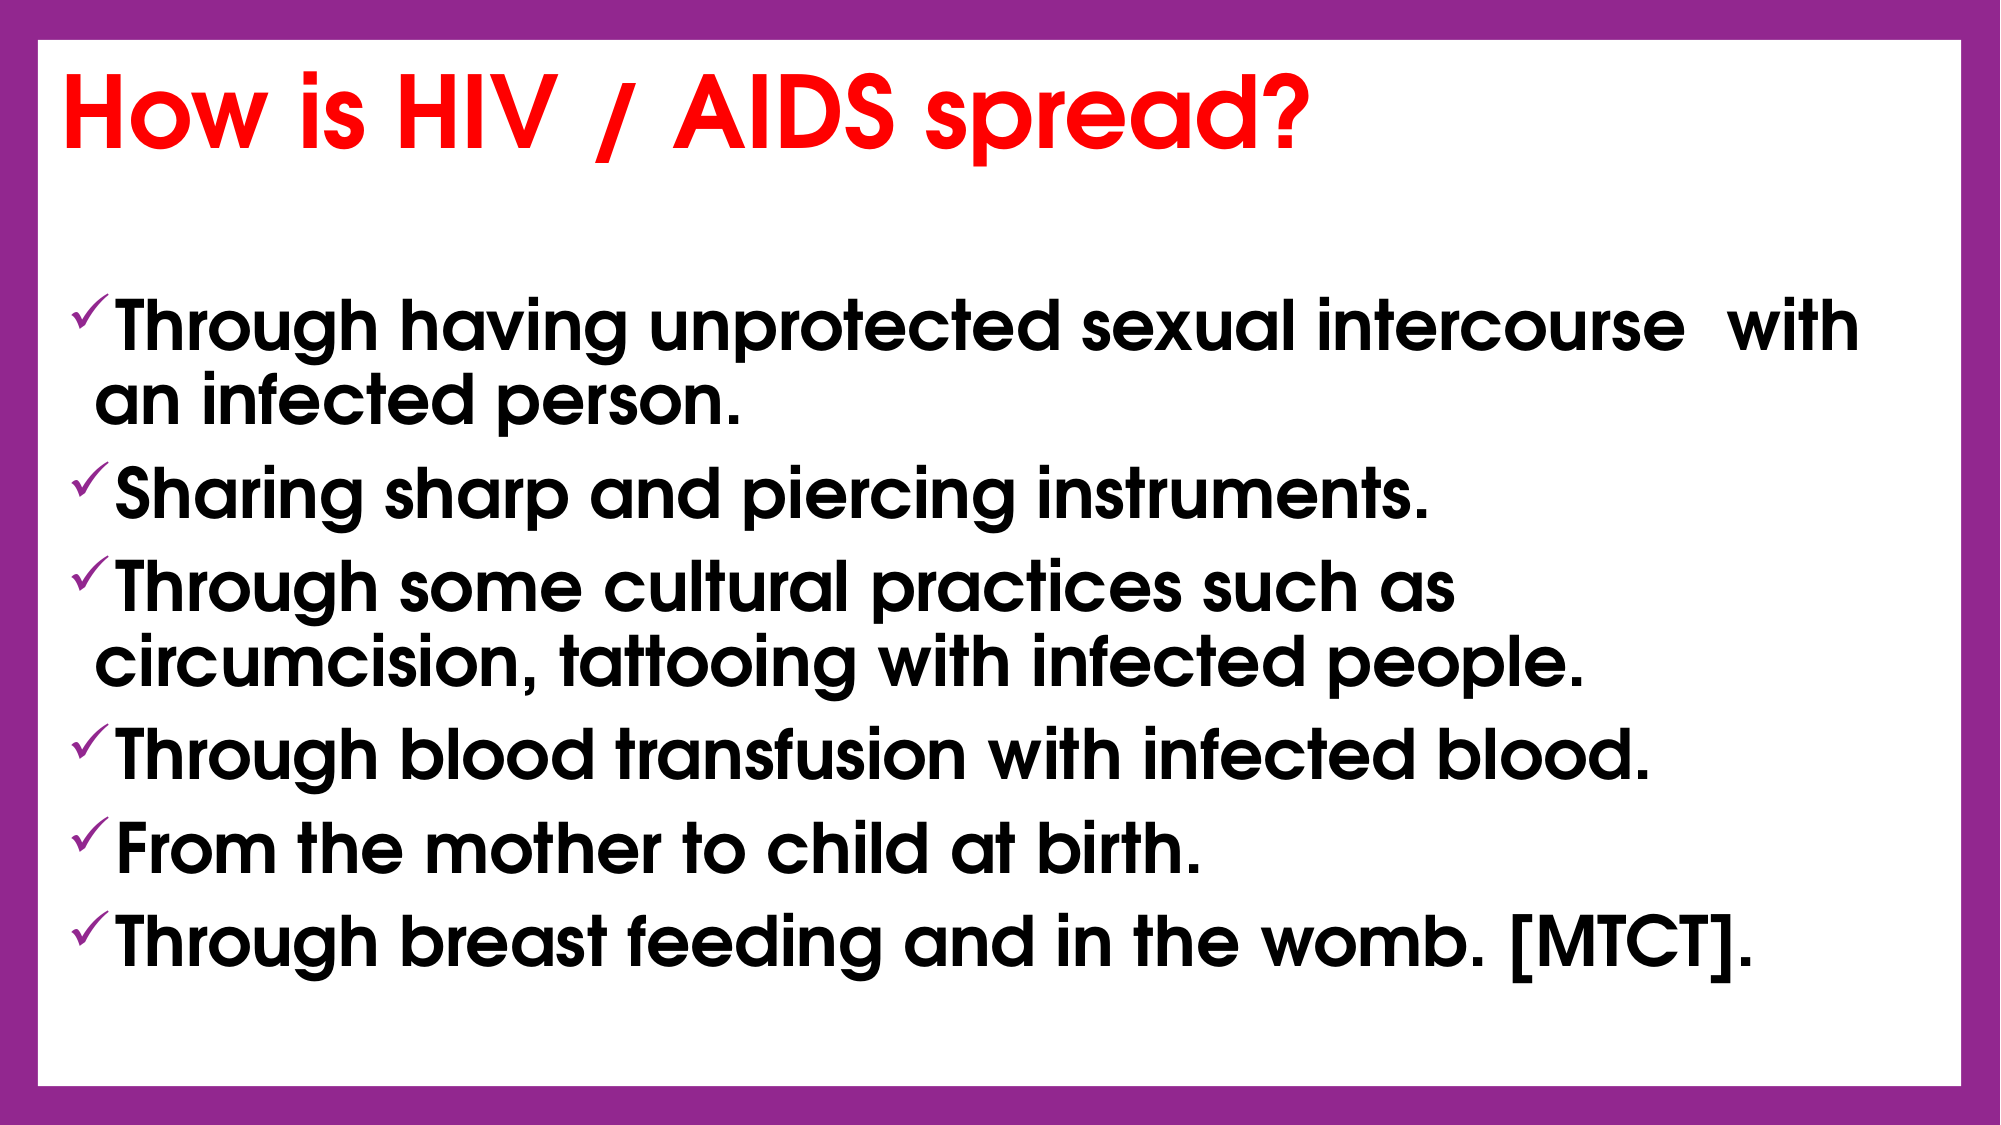

# How is HIV / AIDS spread?
 Through having unprotected sexual intercourse 	with an infected person.
 Sharing sharp and piercing instruments.
 Through some cultural practices such as 	circumcision, tattooing with infected people.
 Through blood transfusion with infected blood.
 From the mother to child at birth.
 Through breast feeding and in the womb. [MTCT].